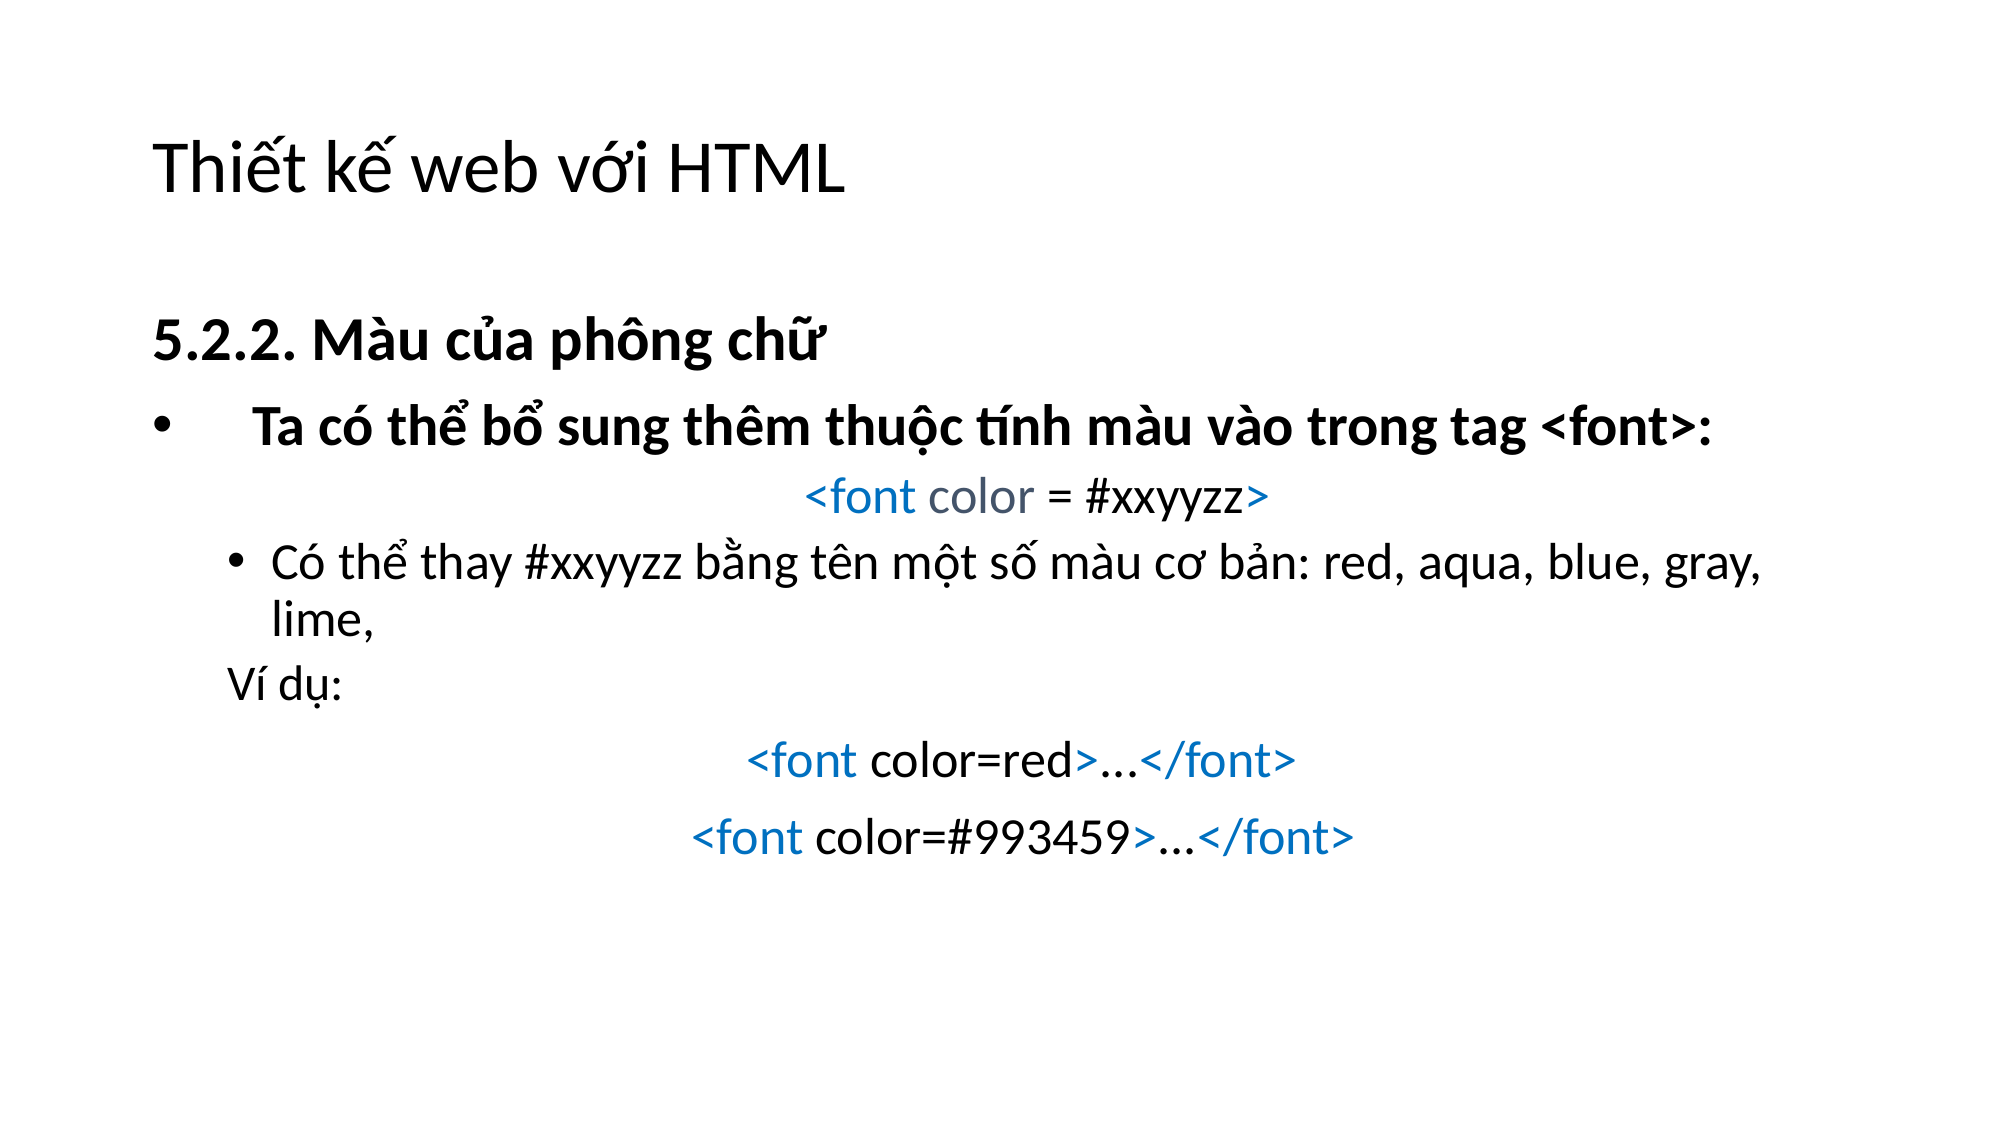

# Thiết kế web với HTML
5.2.2. Màu của phông chữ
Ta có thể bổ sung thêm thuộc tính màu vào trong tag <font>:
<font color = #xxyyzz>
Có thể thay #xxyyzz bằng tên một số màu cơ bản: red, aqua, blue, gray, lime,
Ví dụ:
    <font color=red>...</font>
    <font color=#993459>...</font>